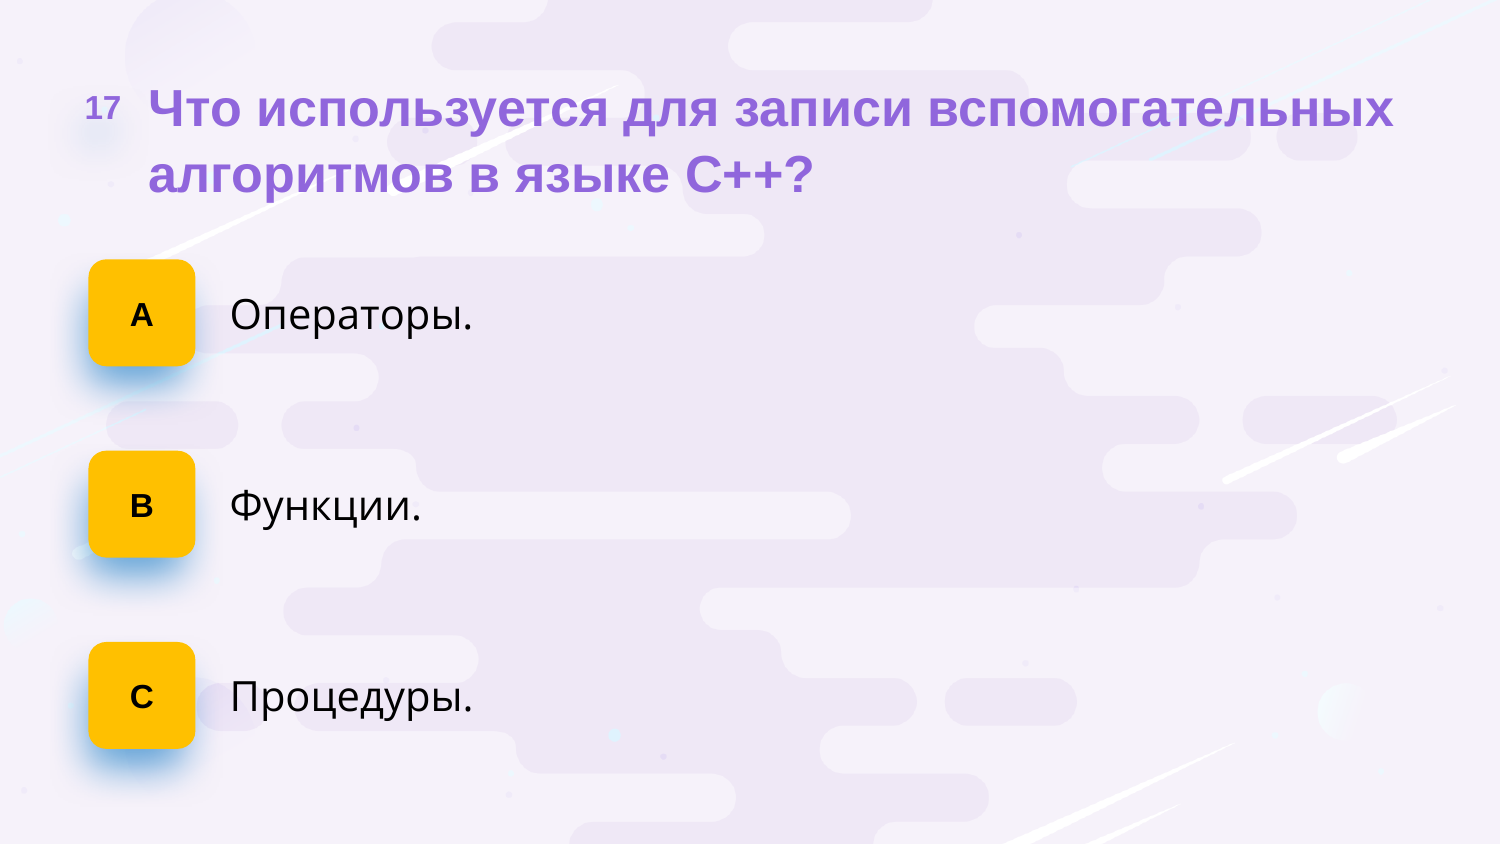

17
Что используется для записи вспомогательных алгоритмов в языке C++?
А
Операторы.
B
Функции.
C
Процедуры.